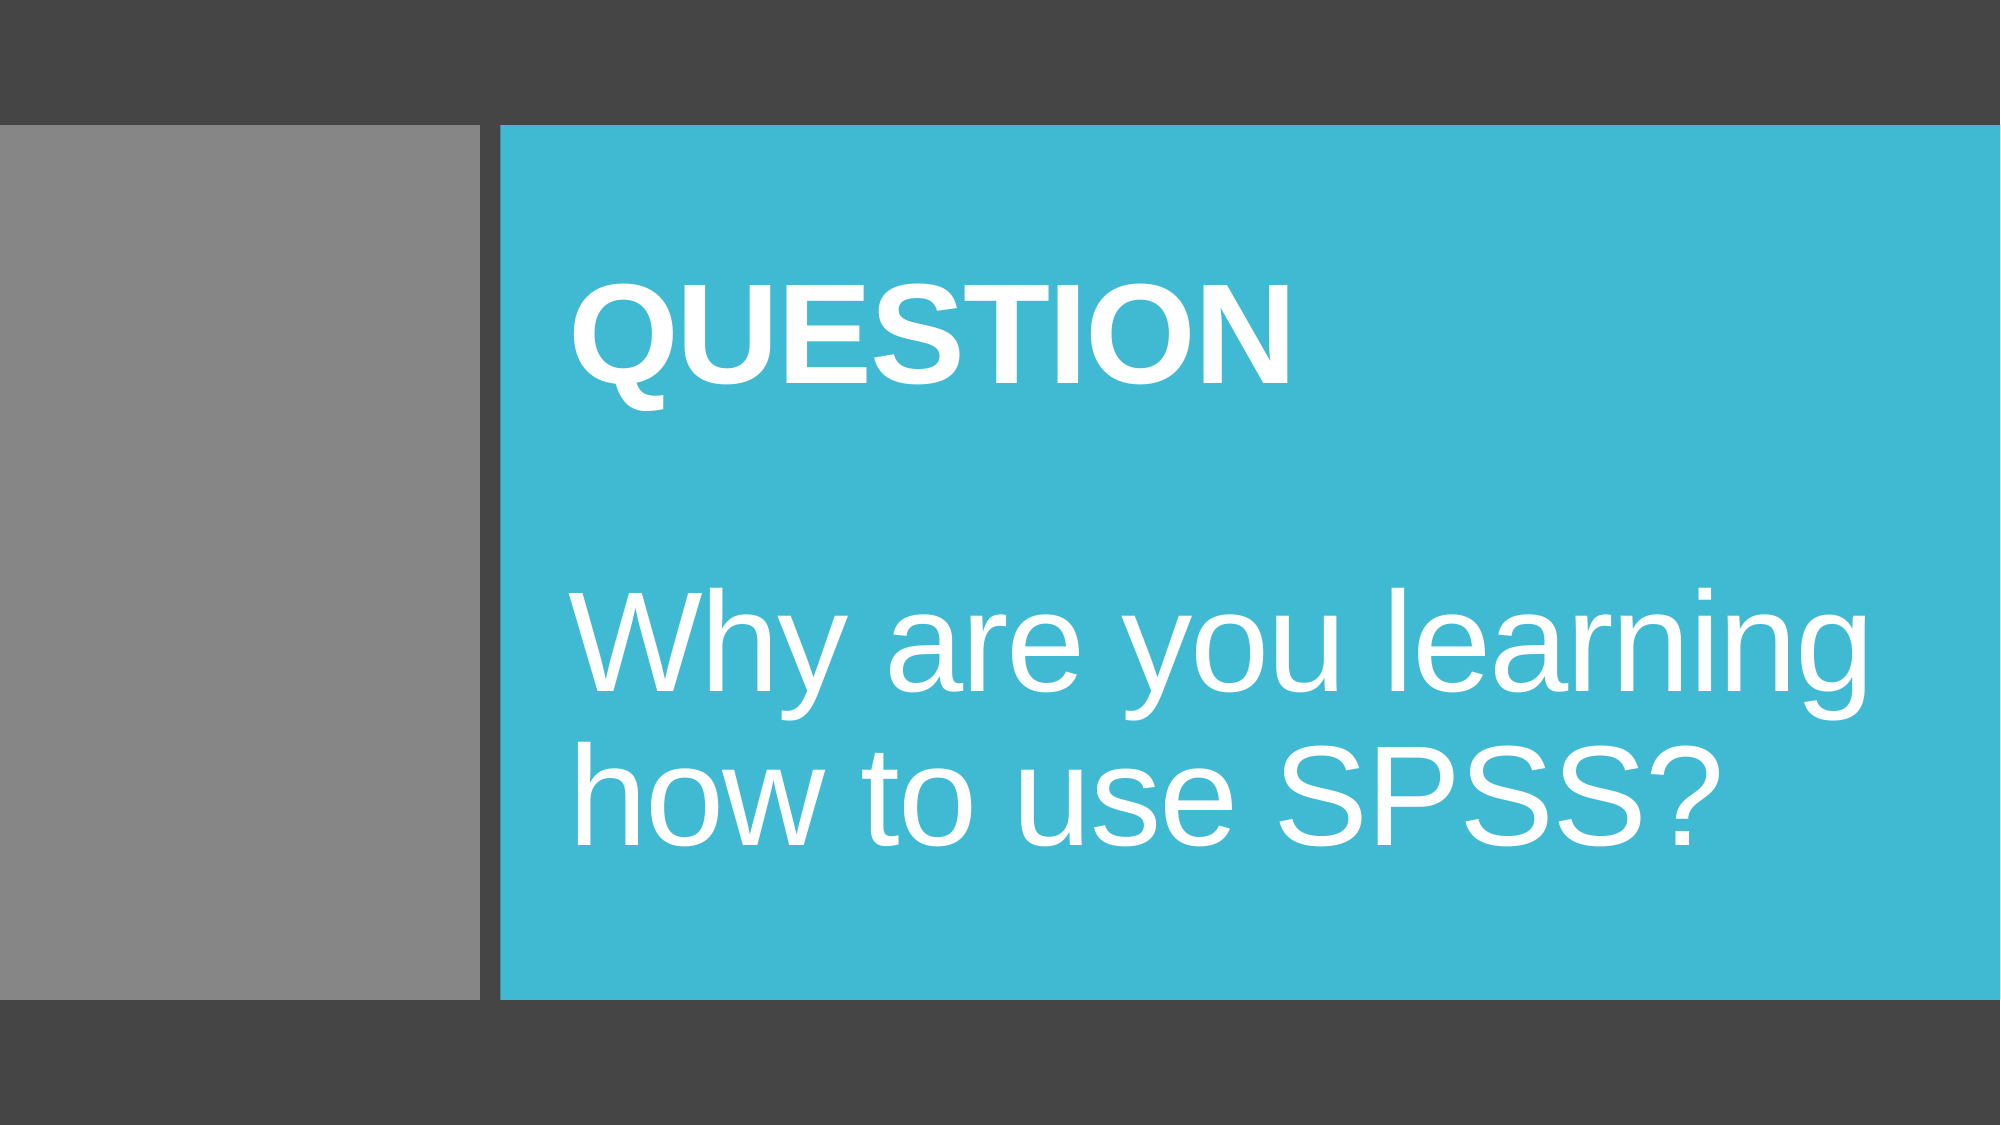

# QUESTION Why are you learning how to use SPSS?